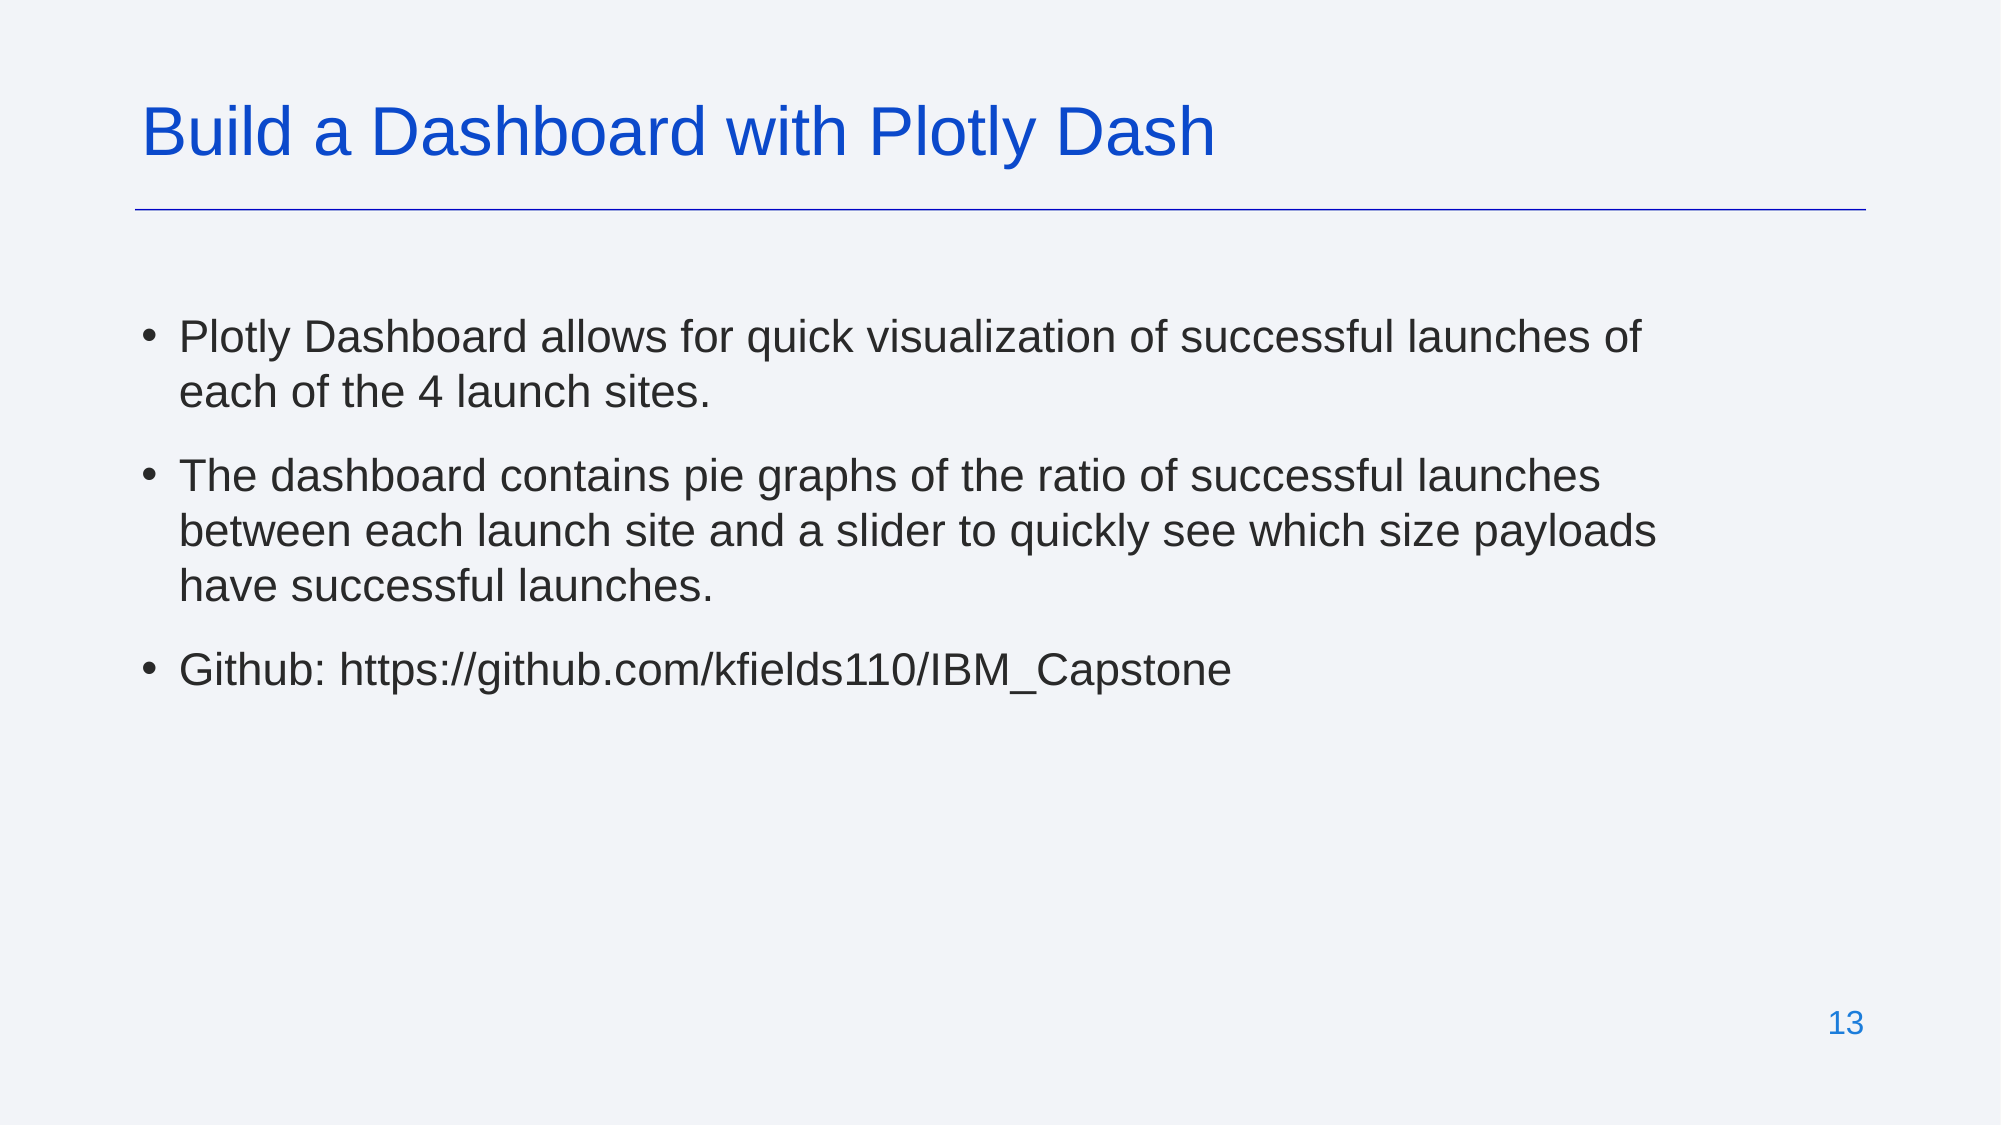

Build a Dashboard with Plotly Dash
Plotly Dashboard allows for quick visualization of successful launches of each of the 4 launch sites.
The dashboard contains pie graphs of the ratio of successful launches between each launch site and a slider to quickly see which size payloads have successful launches.
Github: https://github.com/kfields110/IBM_Capstone

13